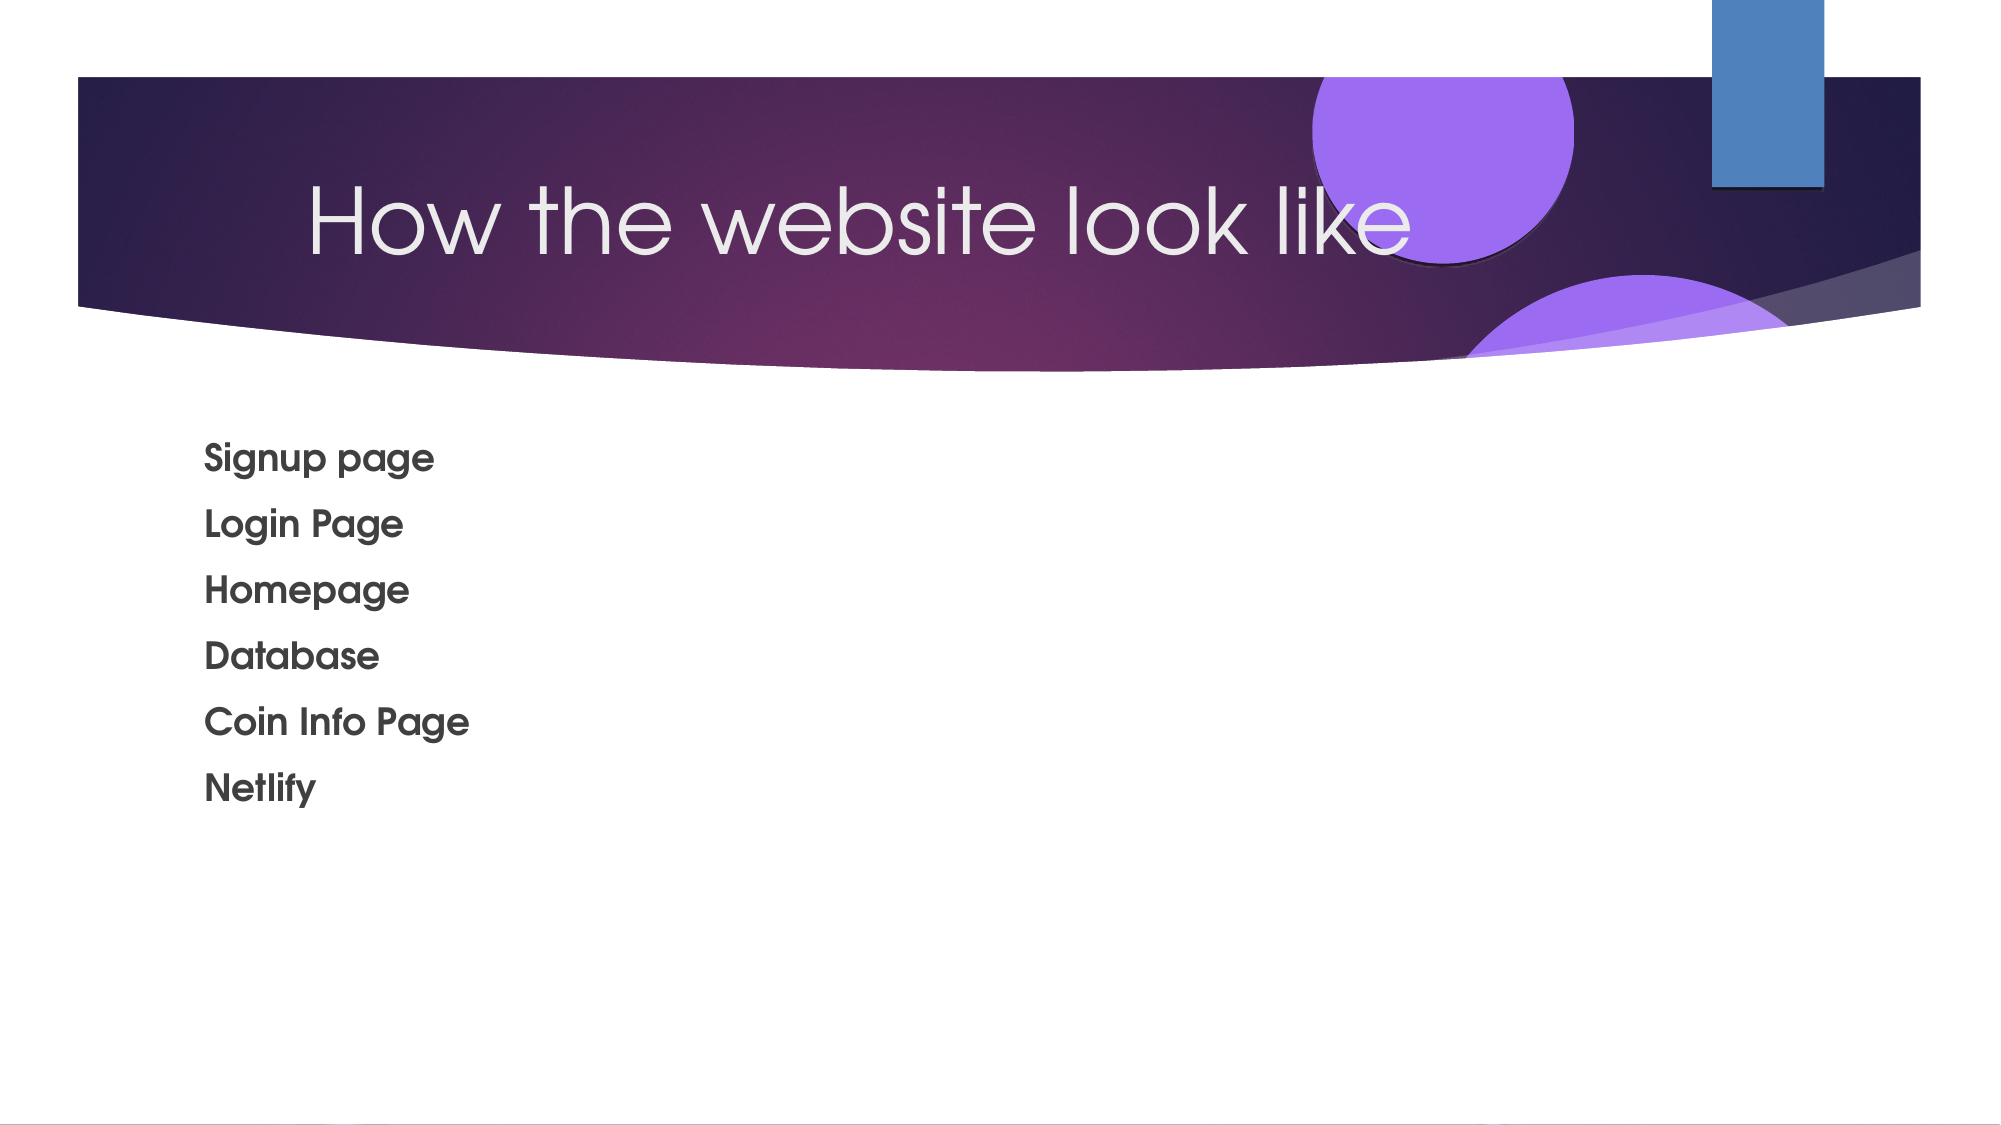

How the website look like
Signup page
Login Page
Homepage
Database
Coin Info Page
Netlify